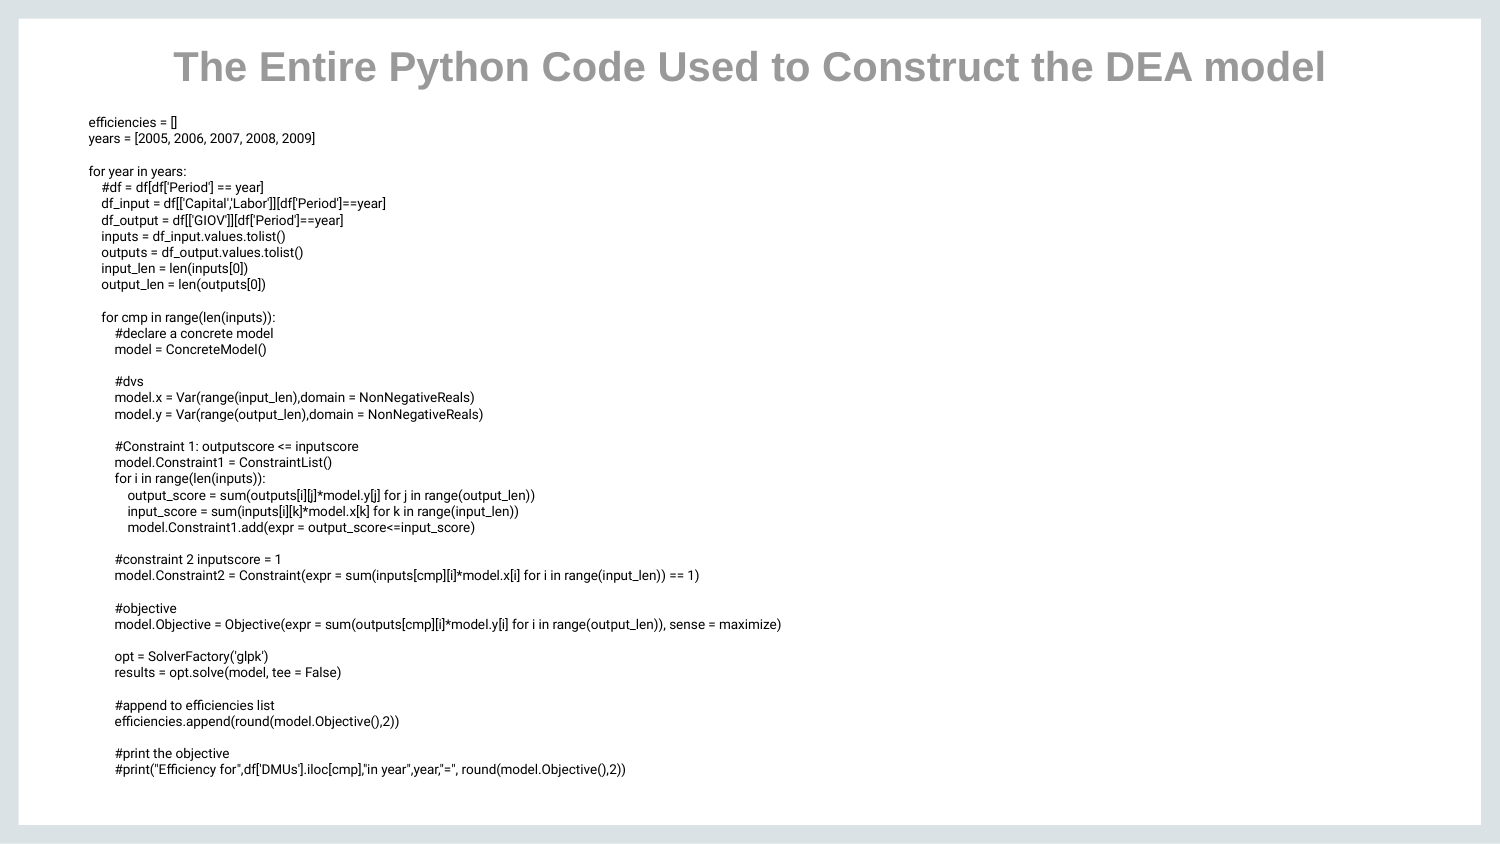

# The Entire Python Code Used to Construct the DEA model
efficiencies = []
years = [2005, 2006, 2007, 2008, 2009]

for year in years:
    #df = df[df['Period'] == year]
    df_input = df[['Capital','Labor']][df['Period']==year]
    df_output = df[['GIOV']][df['Period']==year]
    inputs = df_input.values.tolist()
    outputs = df_output.values.tolist()
    input_len = len(inputs[0])
    output_len = len(outputs[0])

    for cmp in range(len(inputs)):
        #declare a concrete model
        model = ConcreteModel()

        #dvs
        model.x = Var(range(input_len),domain = NonNegativeReals)
        model.y = Var(range(output_len),domain = NonNegativeReals)

        #Constraint 1: outputscore <= inputscore
        model.Constraint1 = ConstraintList()
        for i in range(len(inputs)):
            output_score = sum(outputs[i][j]*model.y[j] for j in range(output_len))
            input_score = sum(inputs[i][k]*model.x[k] for k in range(input_len))
            model.Constraint1.add(expr = output_score<=input_score)

        #constraint 2 inputscore = 1
        model.Constraint2 = Constraint(expr = sum(inputs[cmp][i]*model.x[i] for i in range(input_len)) == 1)

        #objective
        model.Objective = Objective(expr = sum(outputs[cmp][i]*model.y[i] for i in range(output_len)), sense = maximize)

        opt = SolverFactory('glpk')
        results = opt.solve(model, tee = False)

        #append to efficiencies list
        efficiencies.append(round(model.Objective(),2))

        #print the objective
        #print("Efficiency for",df['DMUs'].iloc[cmp],"in year",year,"=", round(model.Objective(),2))